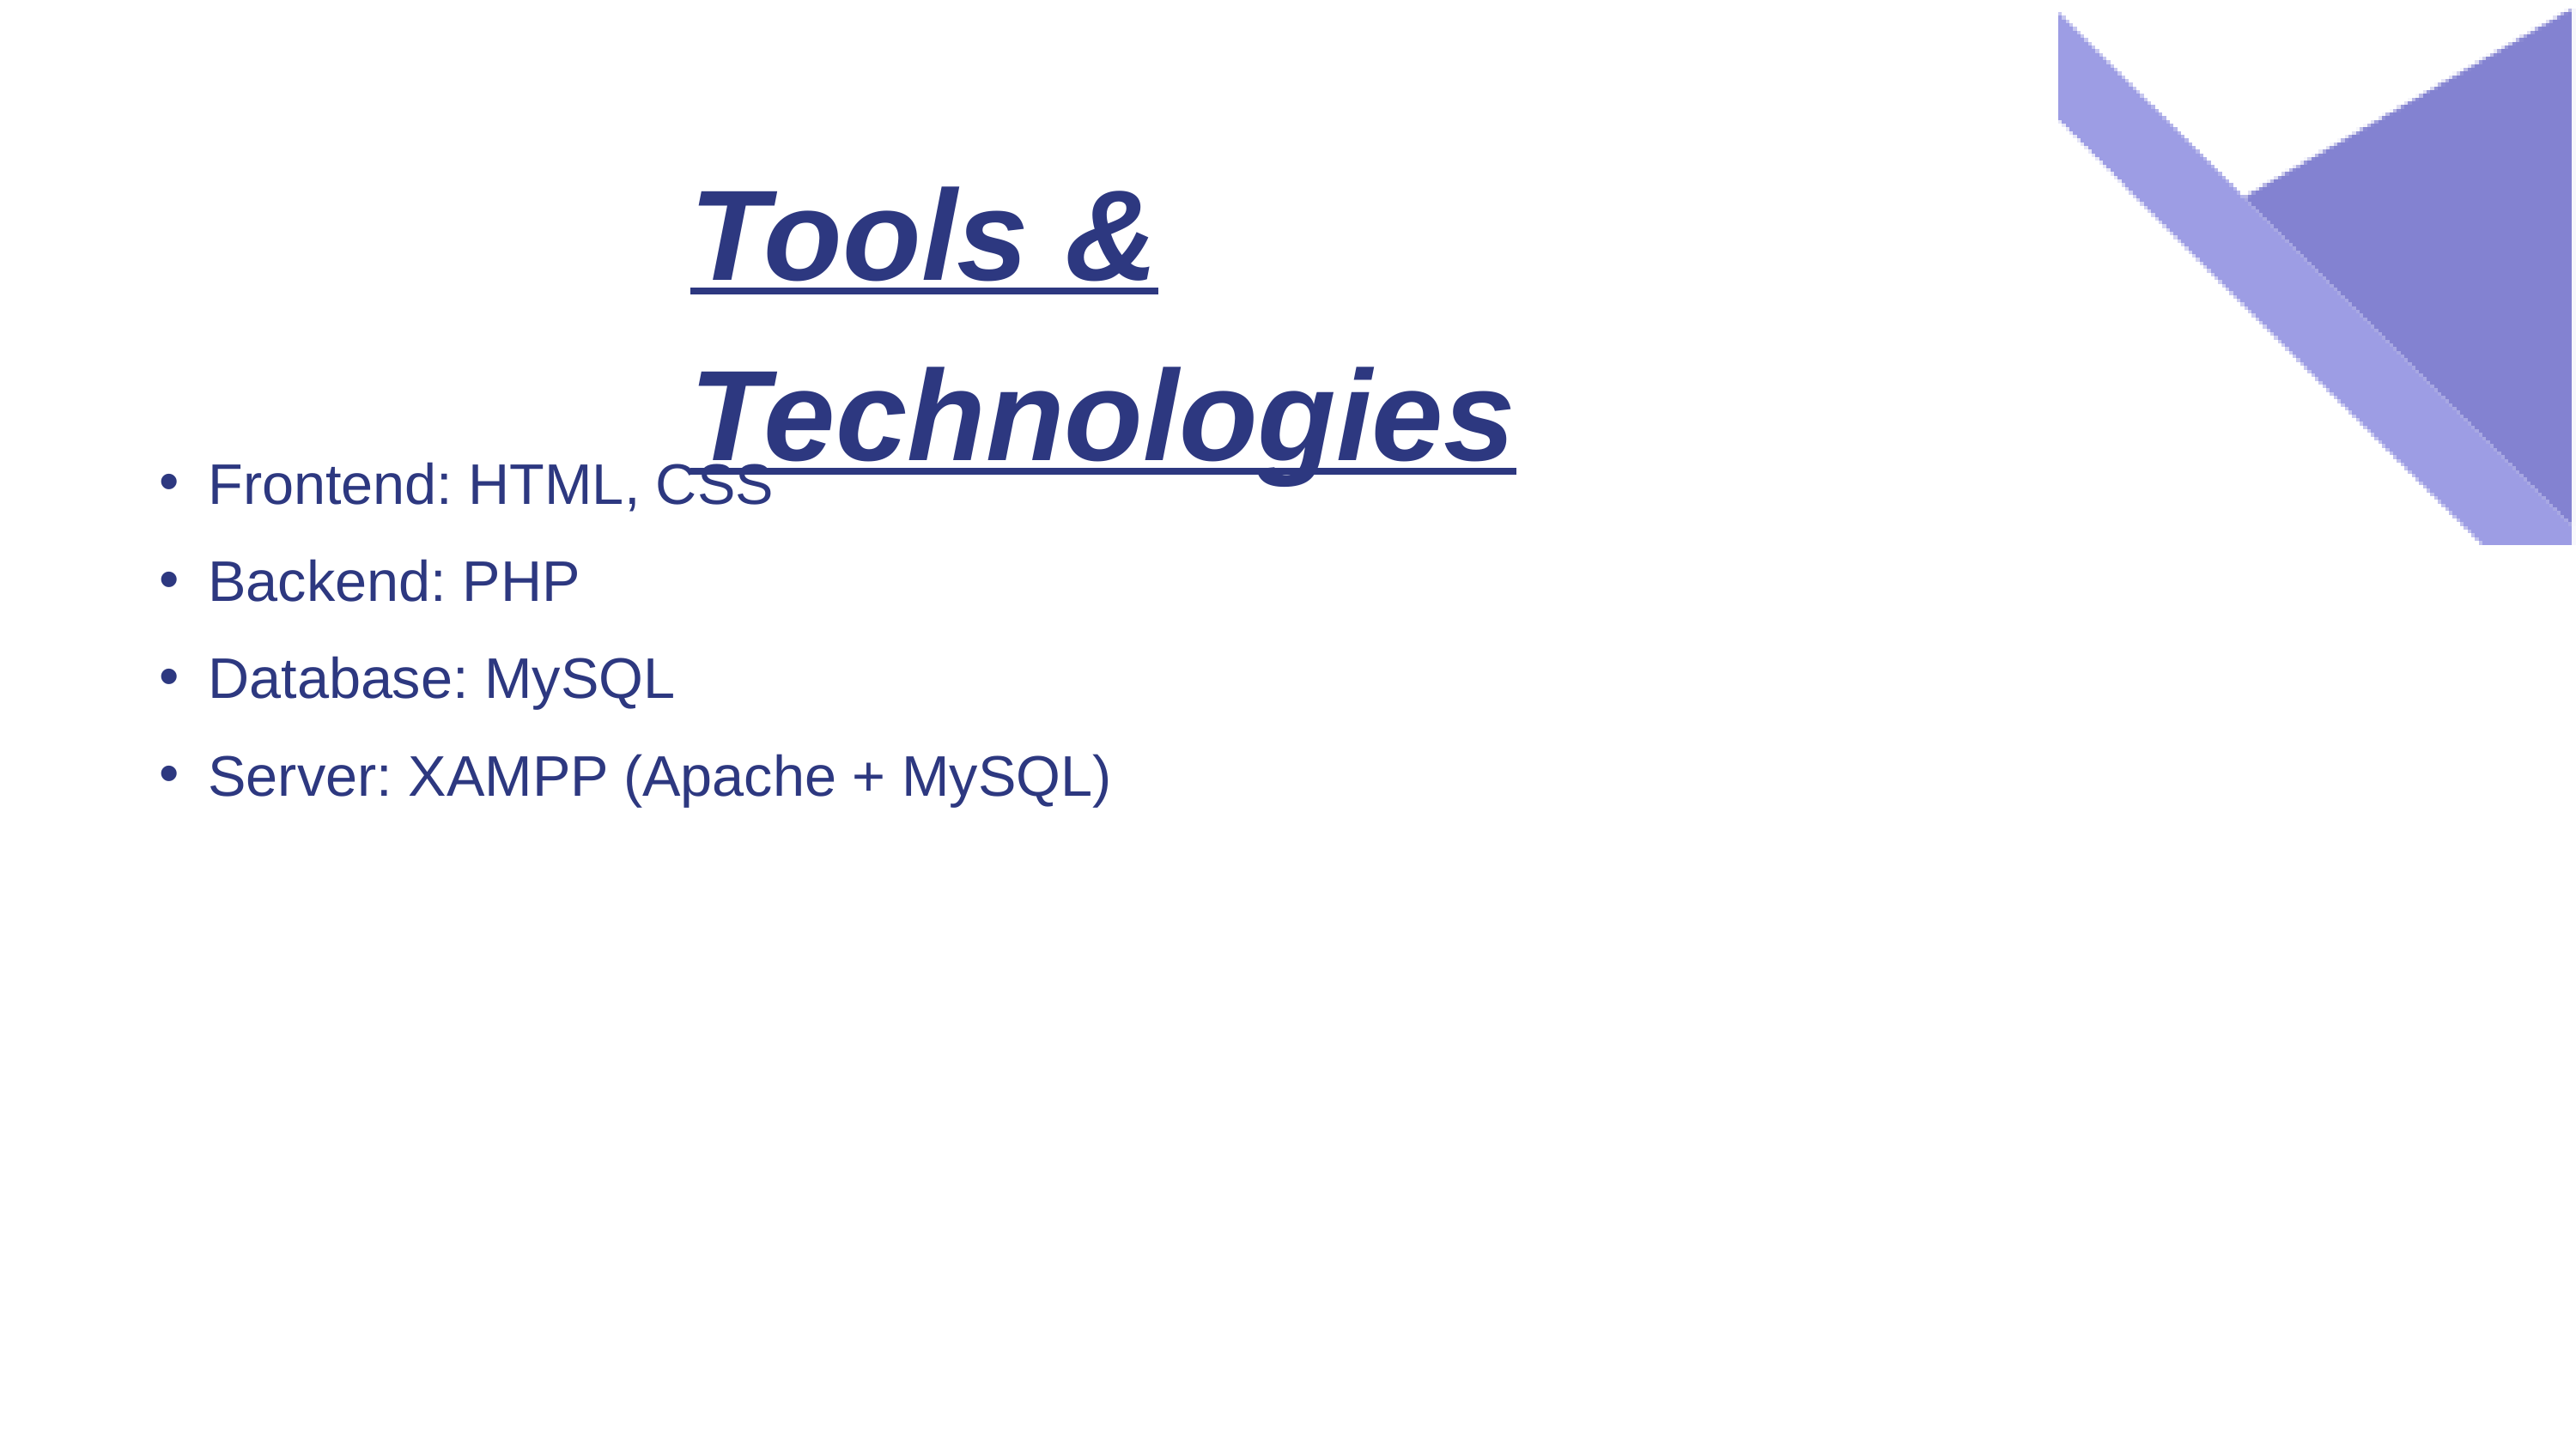

Tools & Technologies
Frontend: HTML, CSS
Backend: PHP
Database: MySQL
Server: XAMPP (Apache + MySQL)